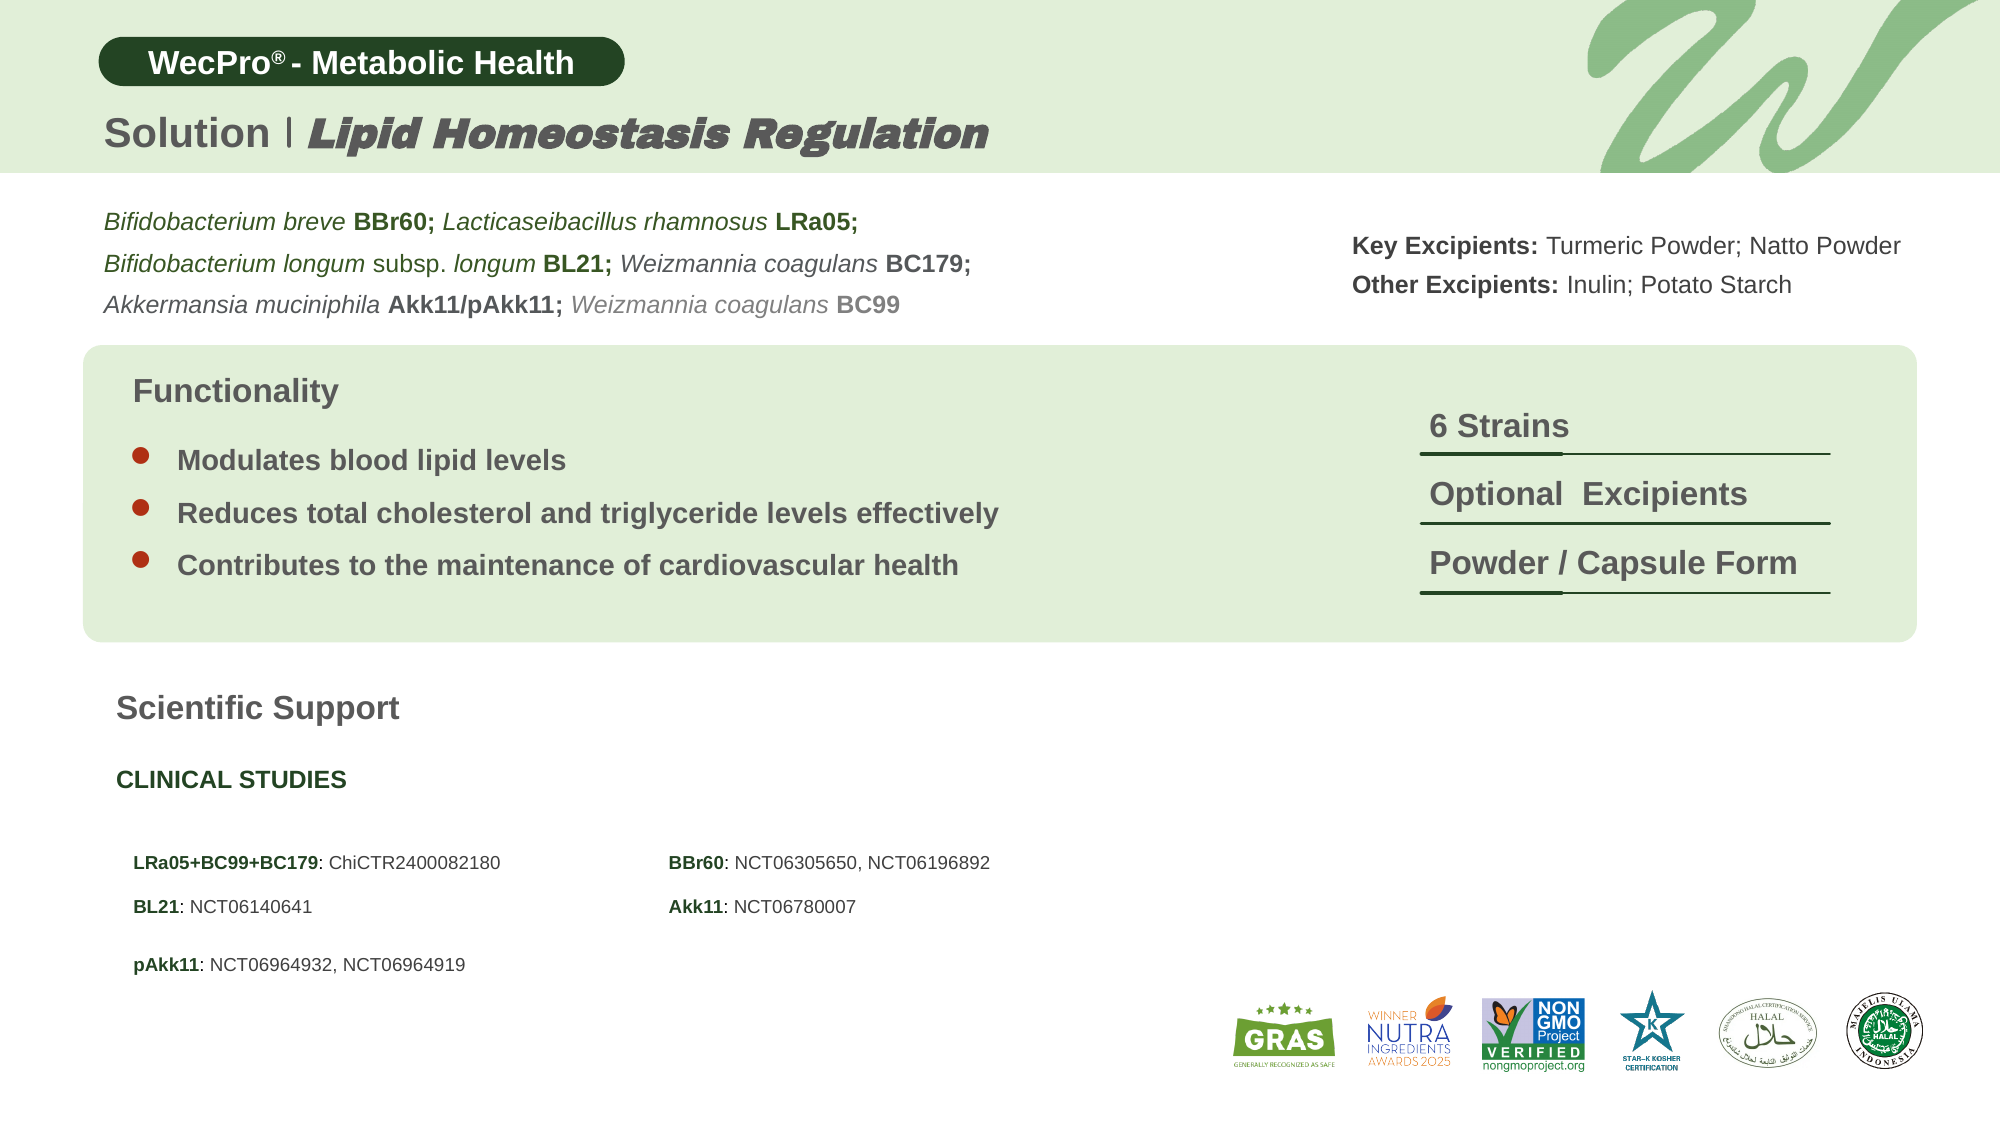

Solution
Lipid Homeostasis Regulation
Bifidobacterium breve BBr60; Lacticaseibacillus rhamnosus LRa05;
Bifidobacterium longum subsp. longum BL21; Weizmannia coagulans BC179;
Akkermansia muciniphila Akk11/pAkk11; Weizmannia coagulans BC99
Key Excipients: Turmeric Powder; Natto Powder
Other Excipients: Inulin; Potato Starch

Functionality
6 Strains
Modulates blood lipid levels
Reduces total cholesterol and triglyceride levels effectively
Contributes to the maintenance of cardiovascular health
Optional  Excipients
Powder / Capsule Form
Scientific Support
CLINICAL STUDIES
| LRa05+BC99+BC179: ChiCTR2400082180 | BBr60: NCT06305650, NCT06196892 |
| --- | --- |
| BL21: NCT06140641 | Akk11: NCT06780007 |
| pAkk11: NCT06964932, NCT06964919 |  |